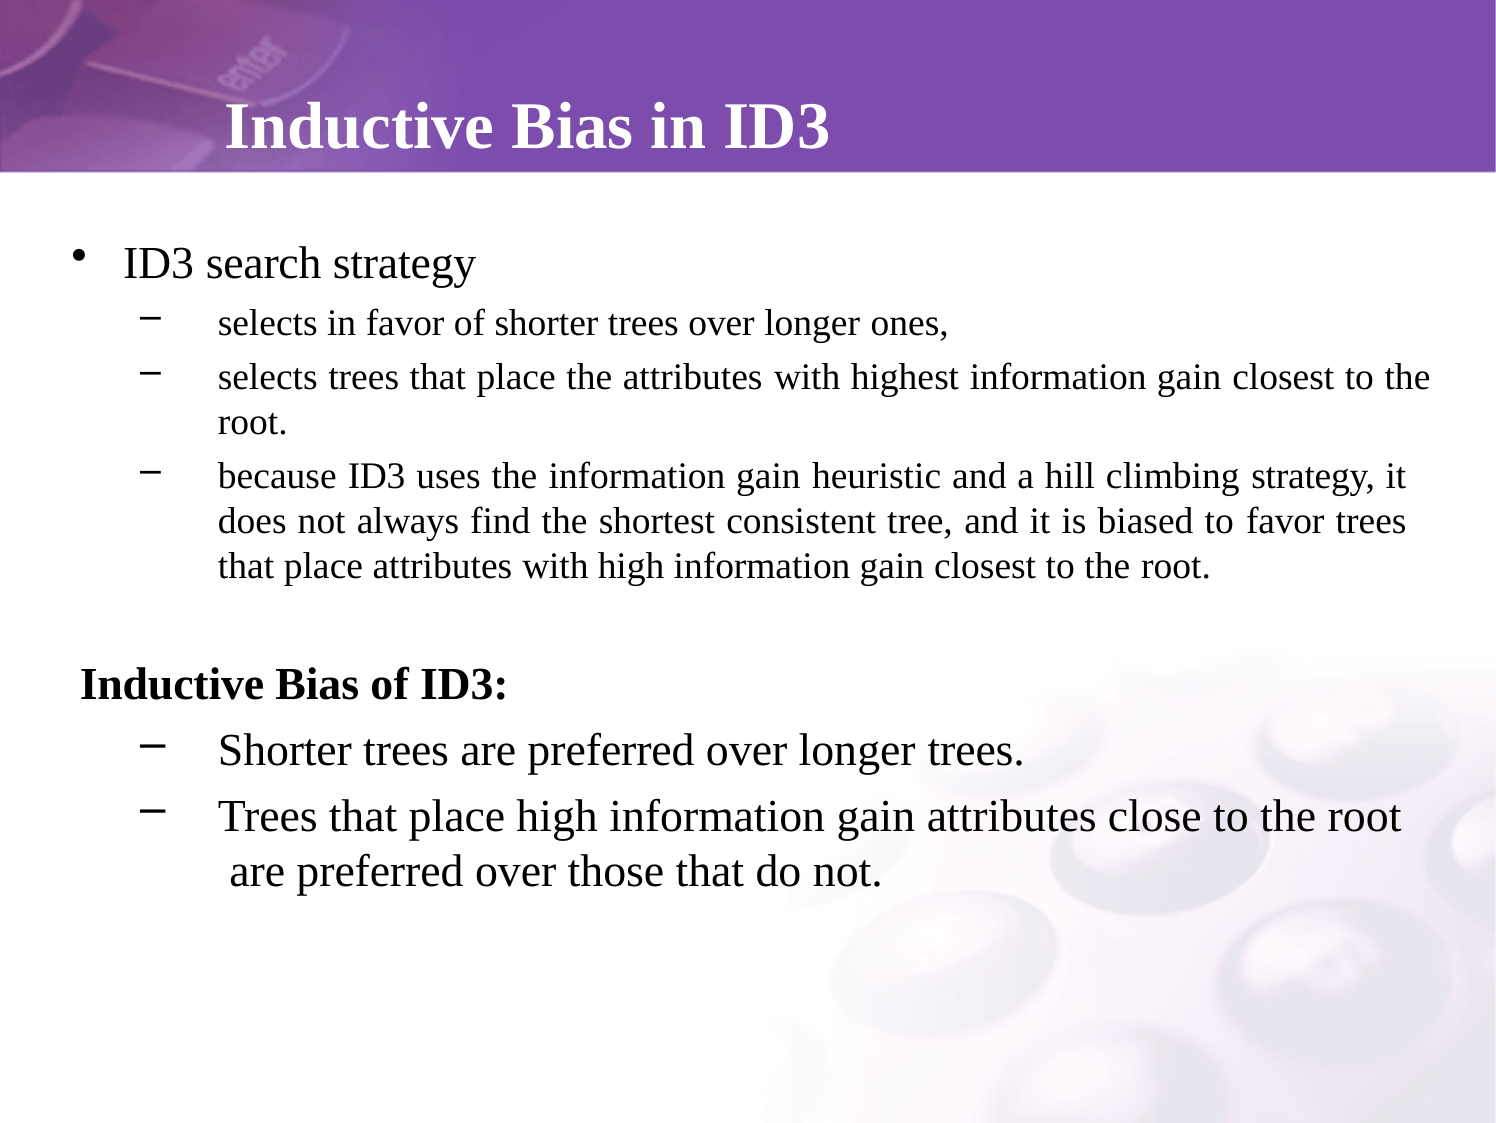

# Inductive Bias in ID3
ID3 search strategy
selects in favor of shorter trees over longer ones,
selects trees that place the attributes with highest information gain closest to the  root.
because ID3 uses the information gain heuristic and a hill climbing strategy, it  does not always find the shortest consistent tree, and it is biased to favor trees  that place attributes with high information gain closest to the root.

Inductive Bias of ID3:
Shorter trees are preferred over longer trees.
Trees that place high information gain attributes close to the root  are preferred over those that do not.